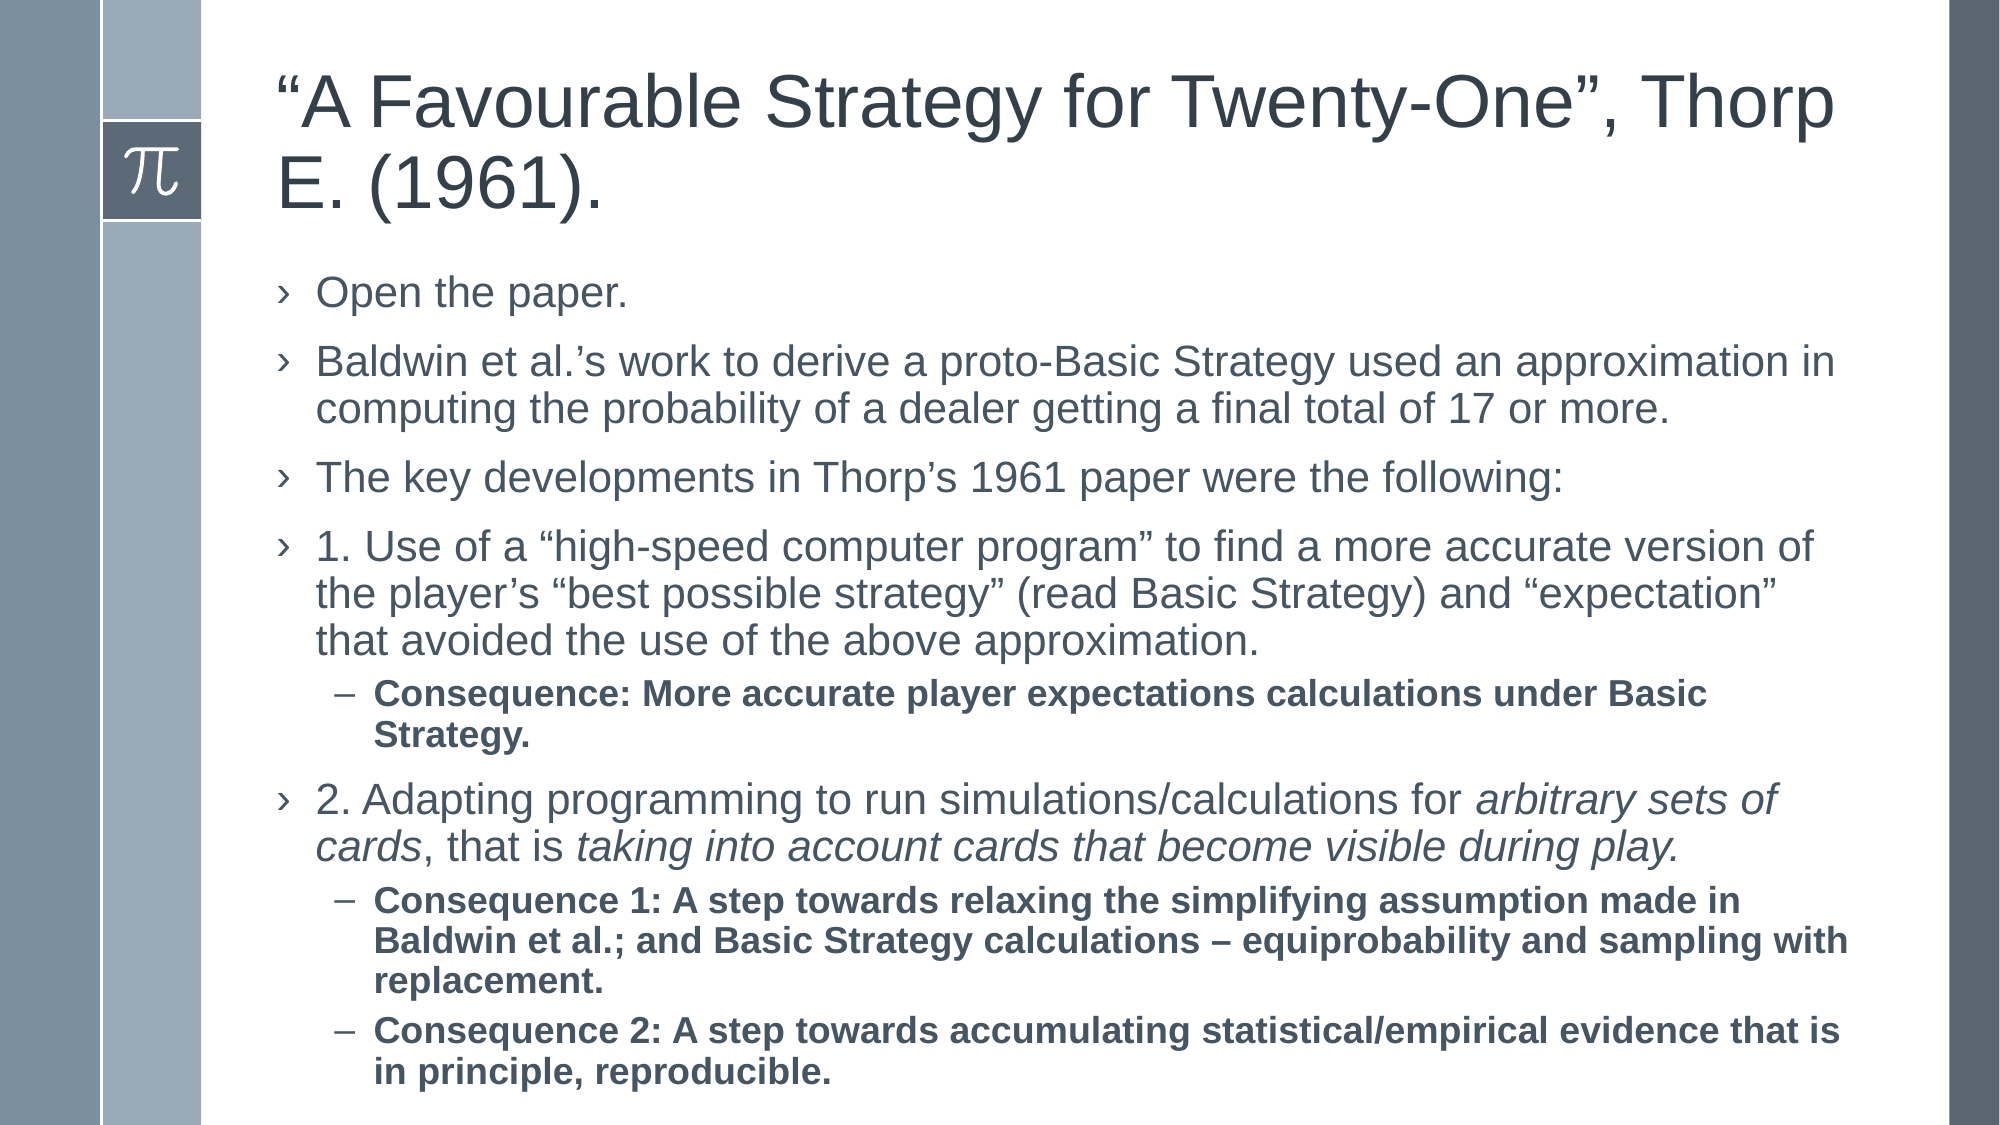

# “A Favourable Strategy for Twenty-One”, Thorp E. (1961).
Open the paper.
Baldwin et al.’s work to derive a proto-Basic Strategy used an approximation in computing the probability of a dealer getting a final total of 17 or more.
The key developments in Thorp’s 1961 paper were the following:
1. Use of a “high-speed computer program” to find a more accurate version of the player’s “best possible strategy” (read Basic Strategy) and “expectation” that avoided the use of the above approximation.
Consequence: More accurate player expectations calculations under Basic Strategy.
2. Adapting programming to run simulations/calculations for arbitrary sets of cards, that is taking into account cards that become visible during play.
Consequence 1: A step towards relaxing the simplifying assumption made in Baldwin et al.; and Basic Strategy calculations – equiprobability and sampling with replacement.
Consequence 2: A step towards accumulating statistical/empirical evidence that is in principle, reproducible.